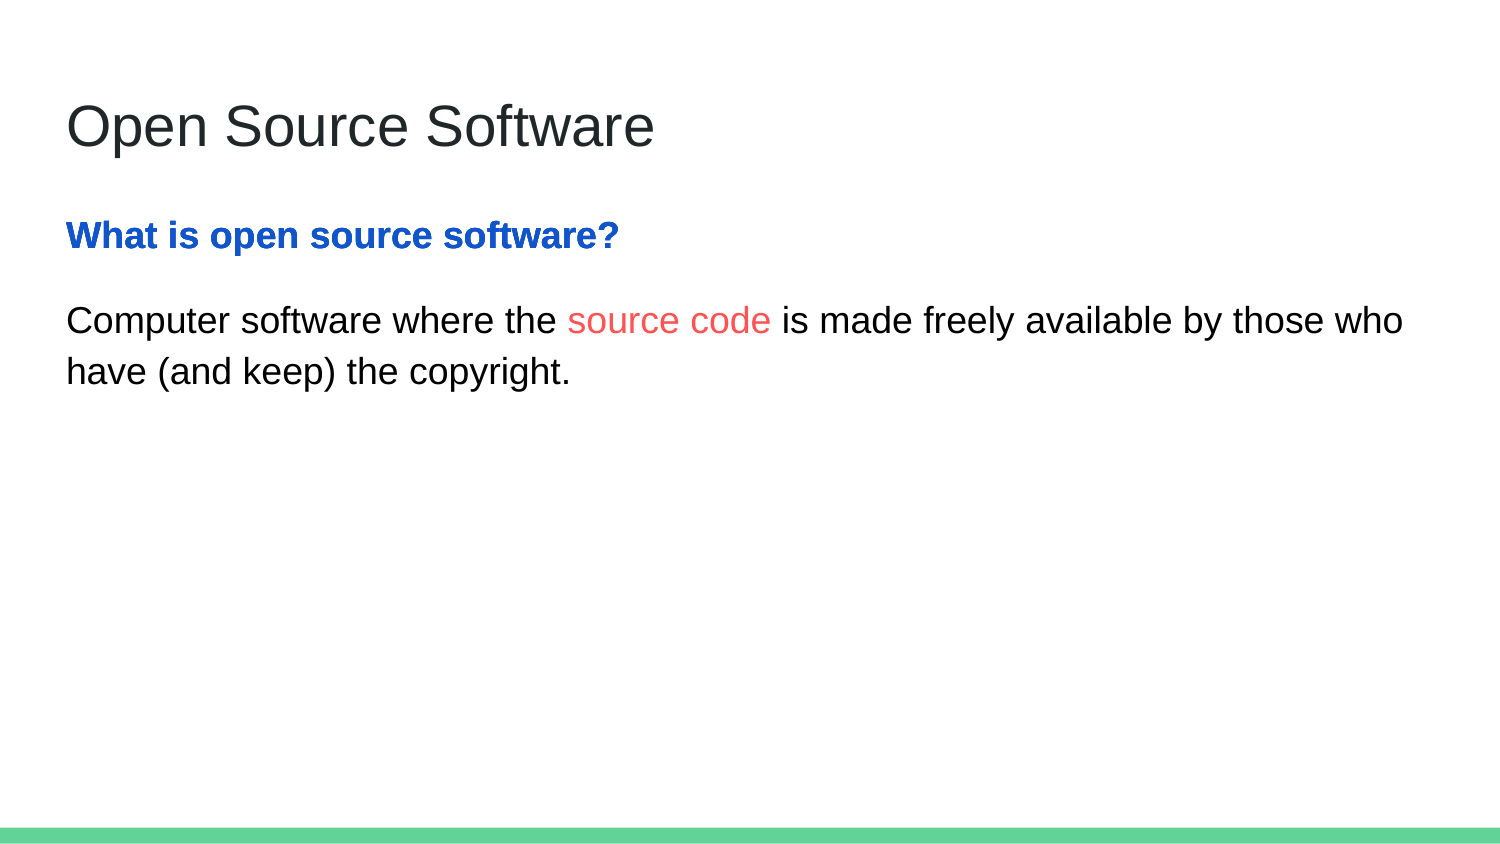

# Open Source Software
What is open source software?

What is open source software?
Computer software where the source code is made freely available by those who have (and keep) the copyright.

What is open source software?
Computer software where the source code is made freely available by those who have (and keep) the copyright.